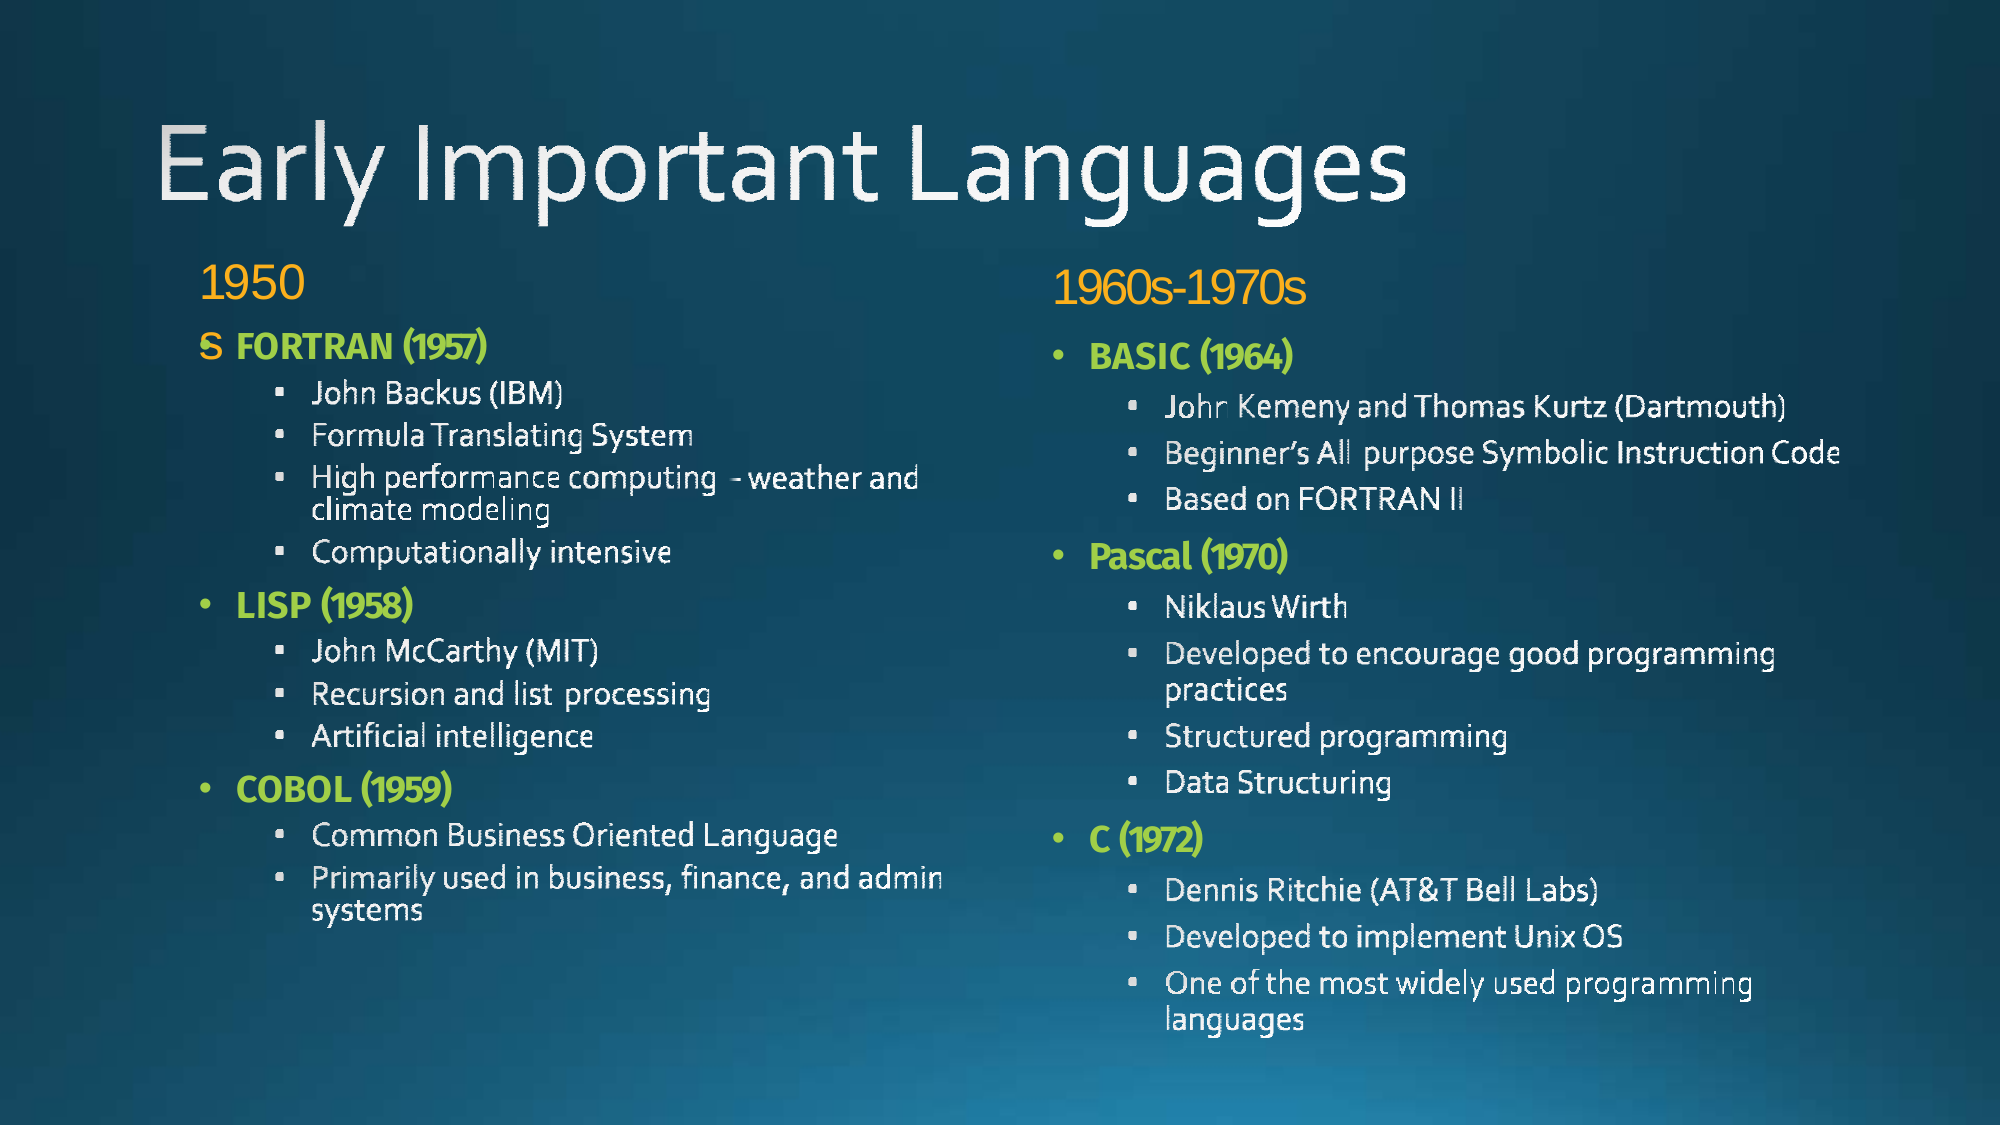

1960s-1970s
BASIC (1964)
# 1950s
FORTRAN (1957)

Pascal (1970)

LISP (1958)

COBOL (1959)

C (1972)